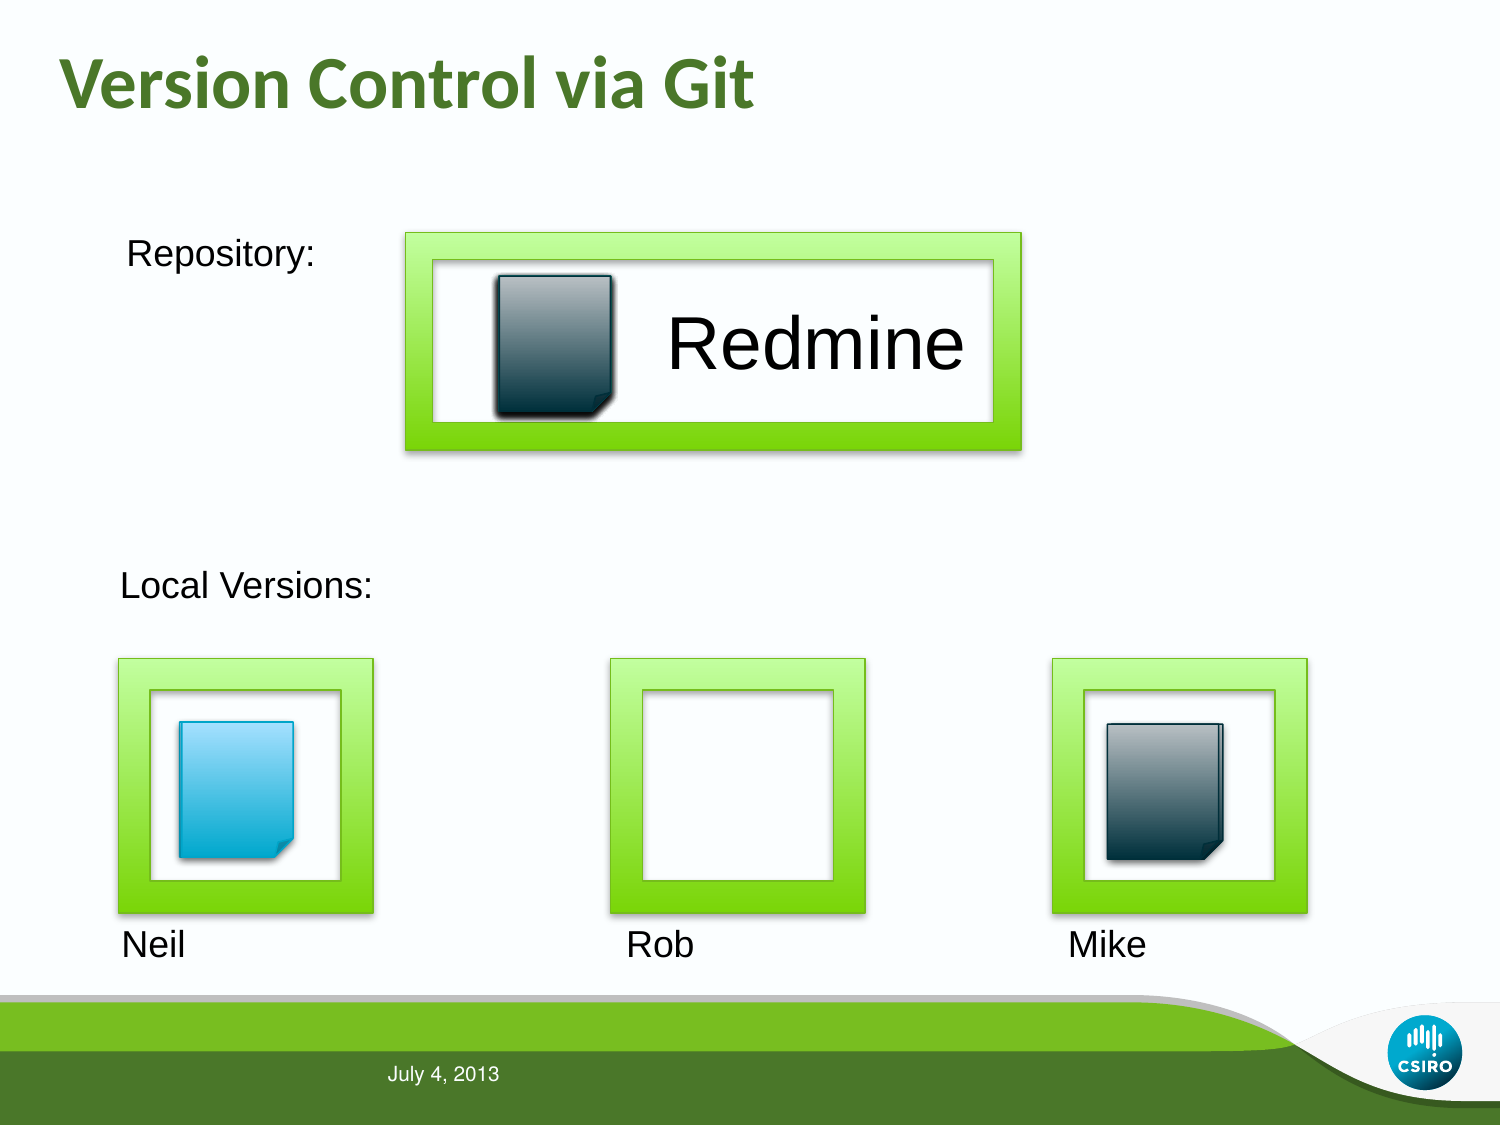

# Version Control via Git
Repository:

Redmine
Local Versions:

Neil
Rob
Mike
July 4, 2013